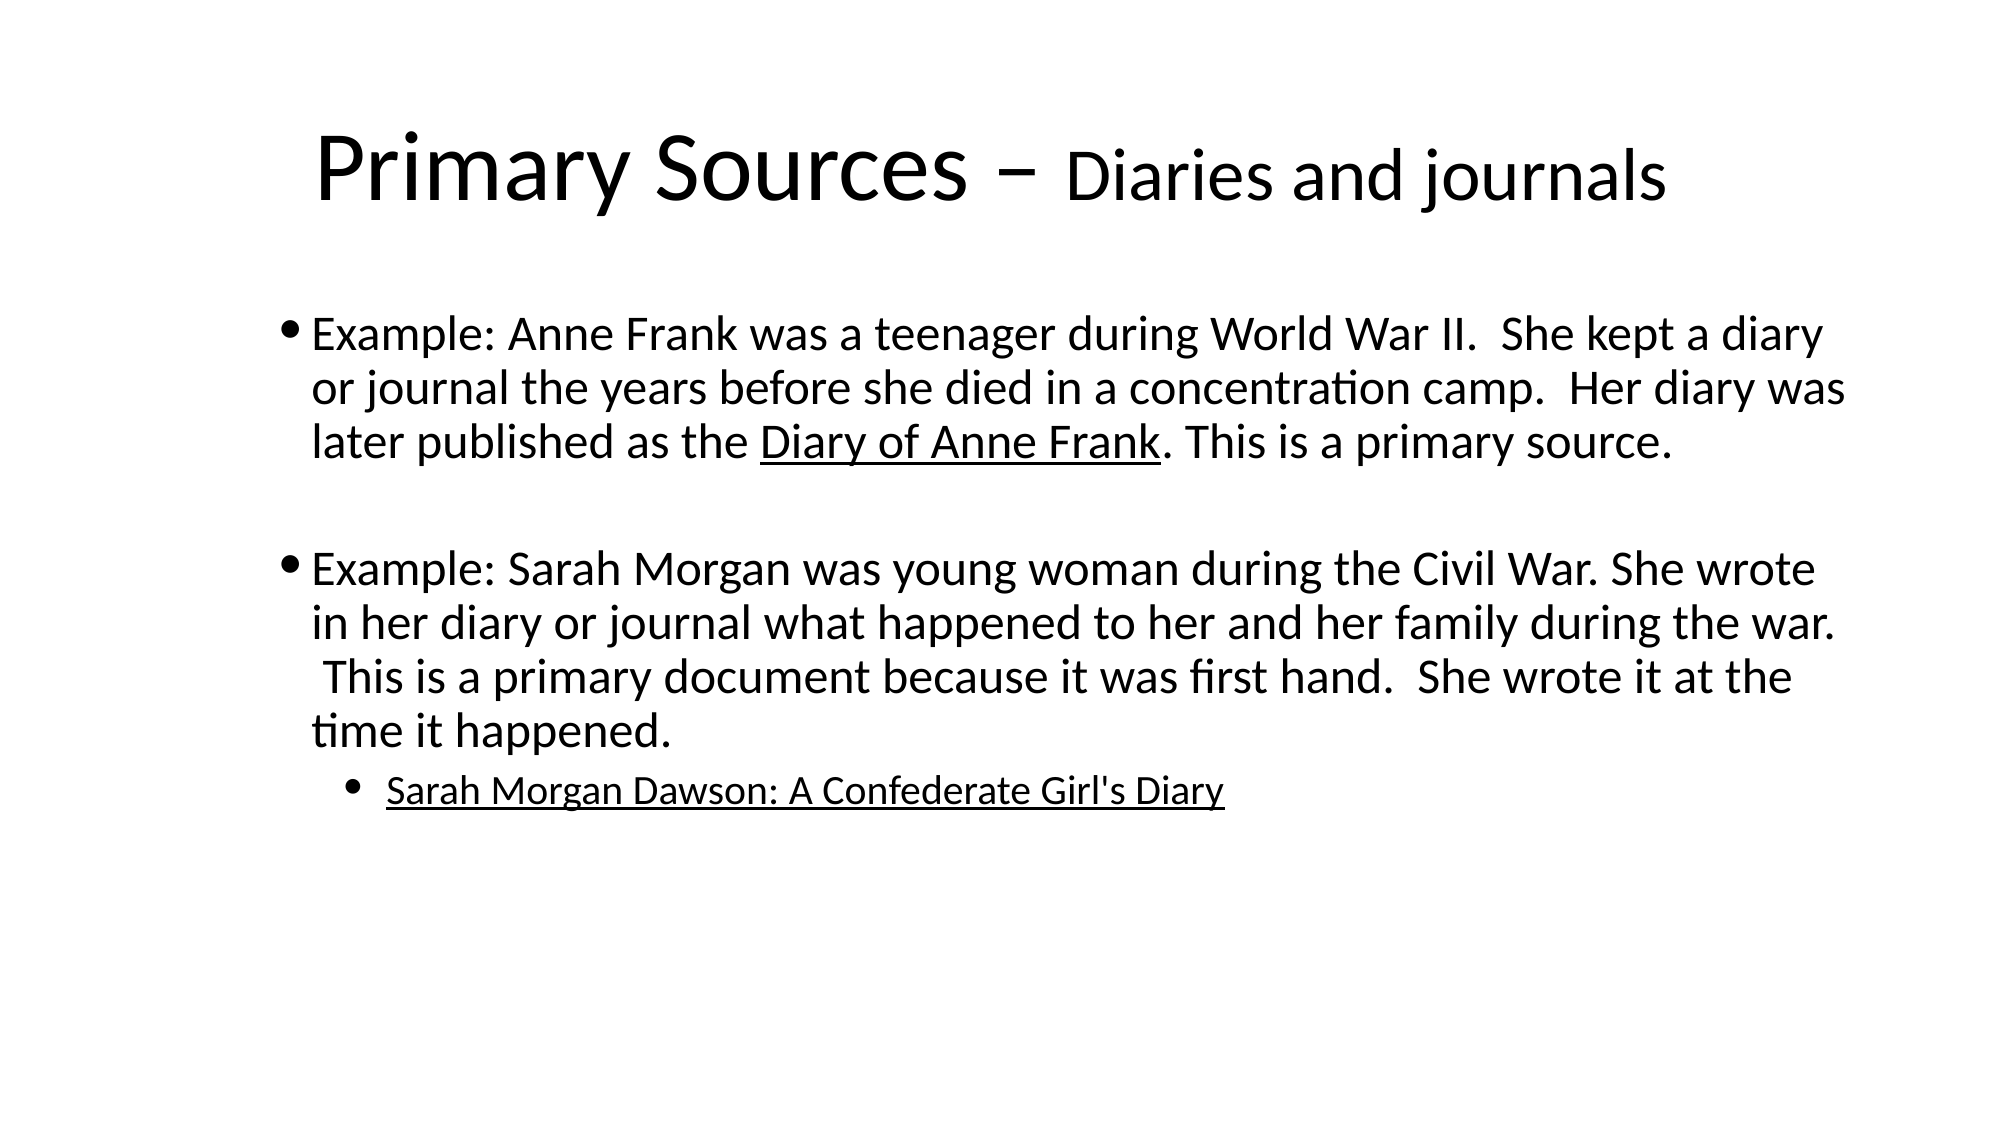

# Primary Sources – Diaries and journals
Example: Anne Frank was a teenager during World War II.  She kept a diary or journal the years before she died in a concentration camp.  Her diary was later published as the Diary of Anne Frank. This is a primary source.

Example: Sarah Morgan was young woman during the Civil War. She wrote in her diary or journal what happened to her and her family during the war.  This is a primary document because it was first hand.  She wrote it at the time it happened.
Sarah Morgan Dawson: A Confederate Girl's Diary